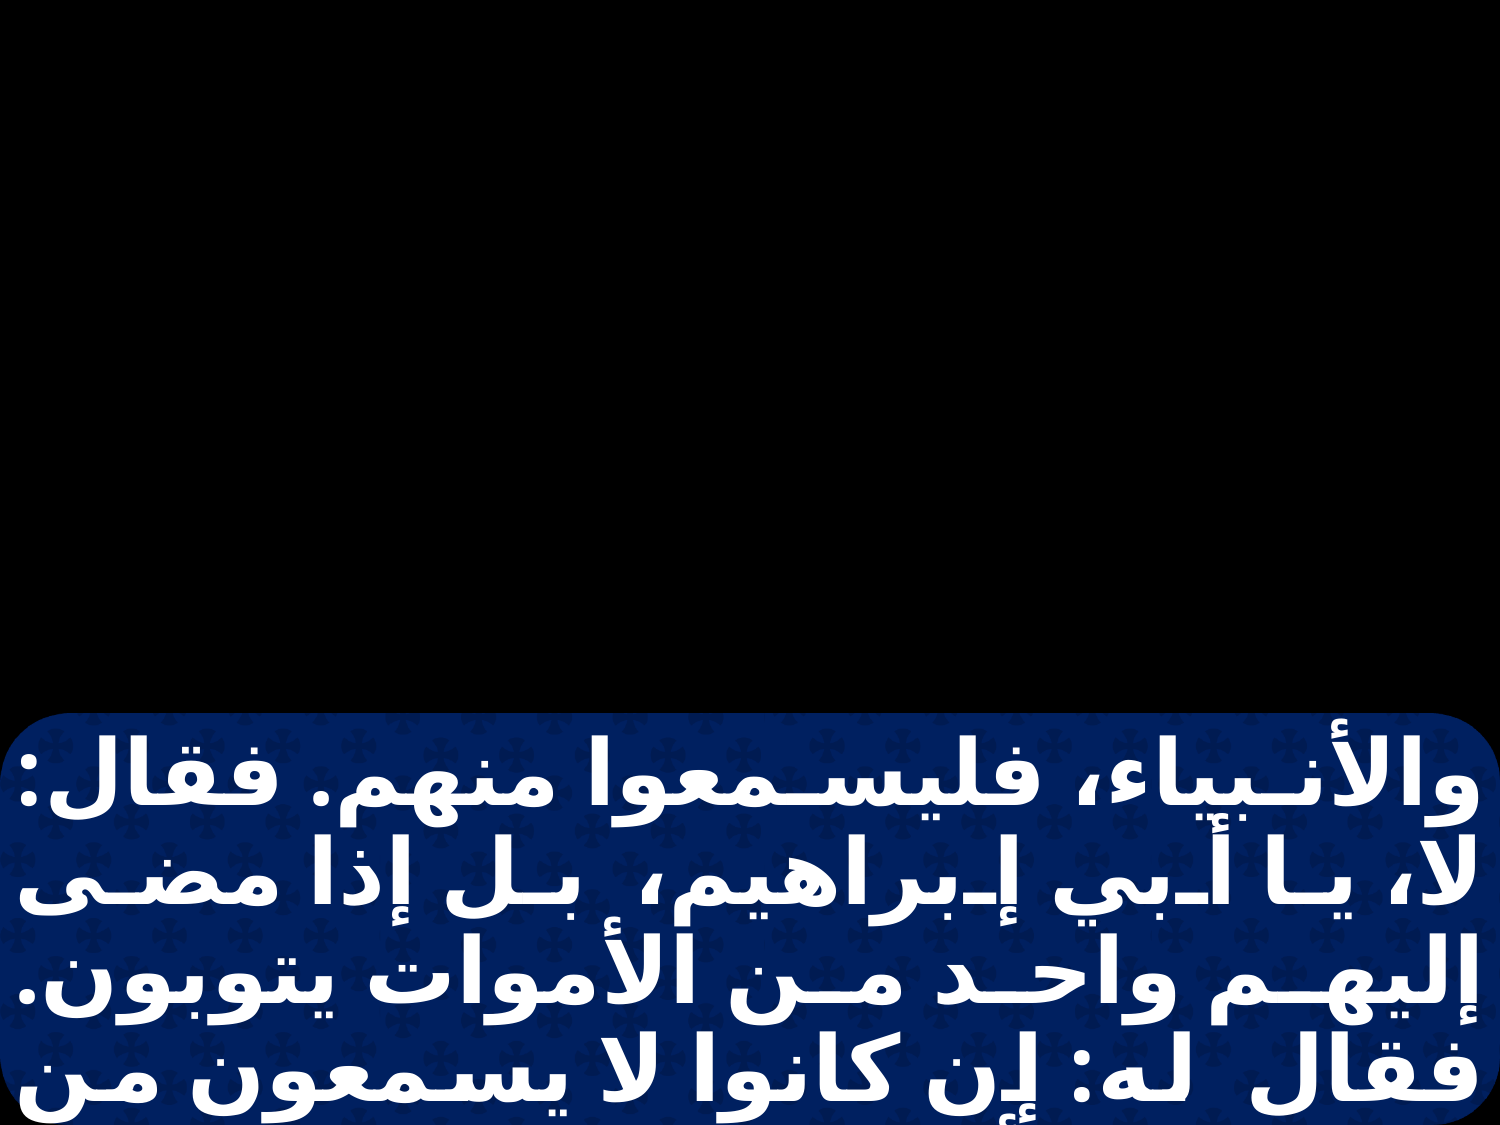

والأنبياء، فليسمعوا منهم. فقال: لا، يا أبي إبراهيم،  بل إذا مضى إليهم واحد من الأموات يتوبون. فقال  له: إن كانوا لا يسمعون من موسى والأنبياء، ولا  إن قام واحد من الأموات يصدقون.